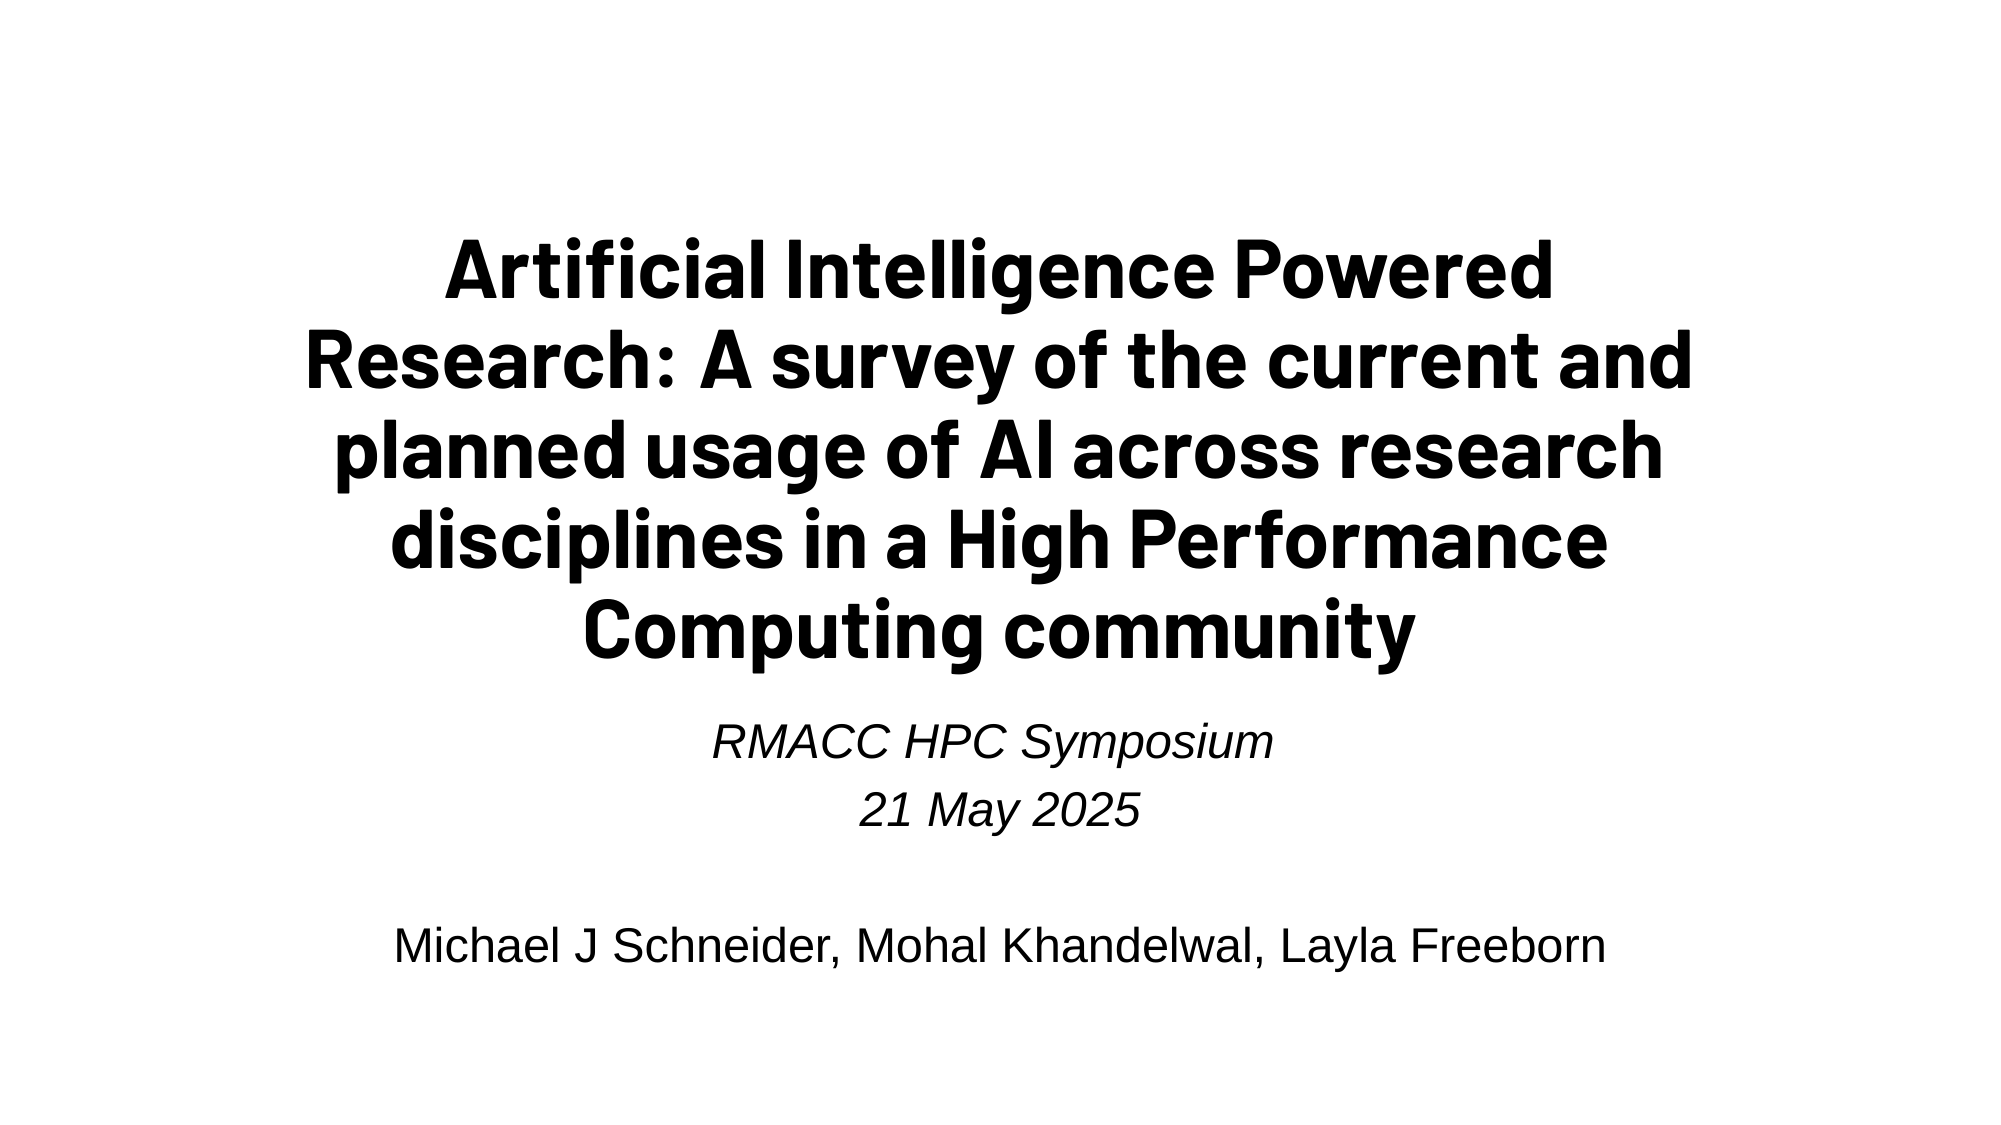

# Artificial Intelligence Powered Research: A survey of the current and planned usage of AI across research disciplines in a High Performance Computing community
RMACC HPC Symposium
21 May 2025

Michael J Schneider, Mohal Khandelwal, Layla Freeborn